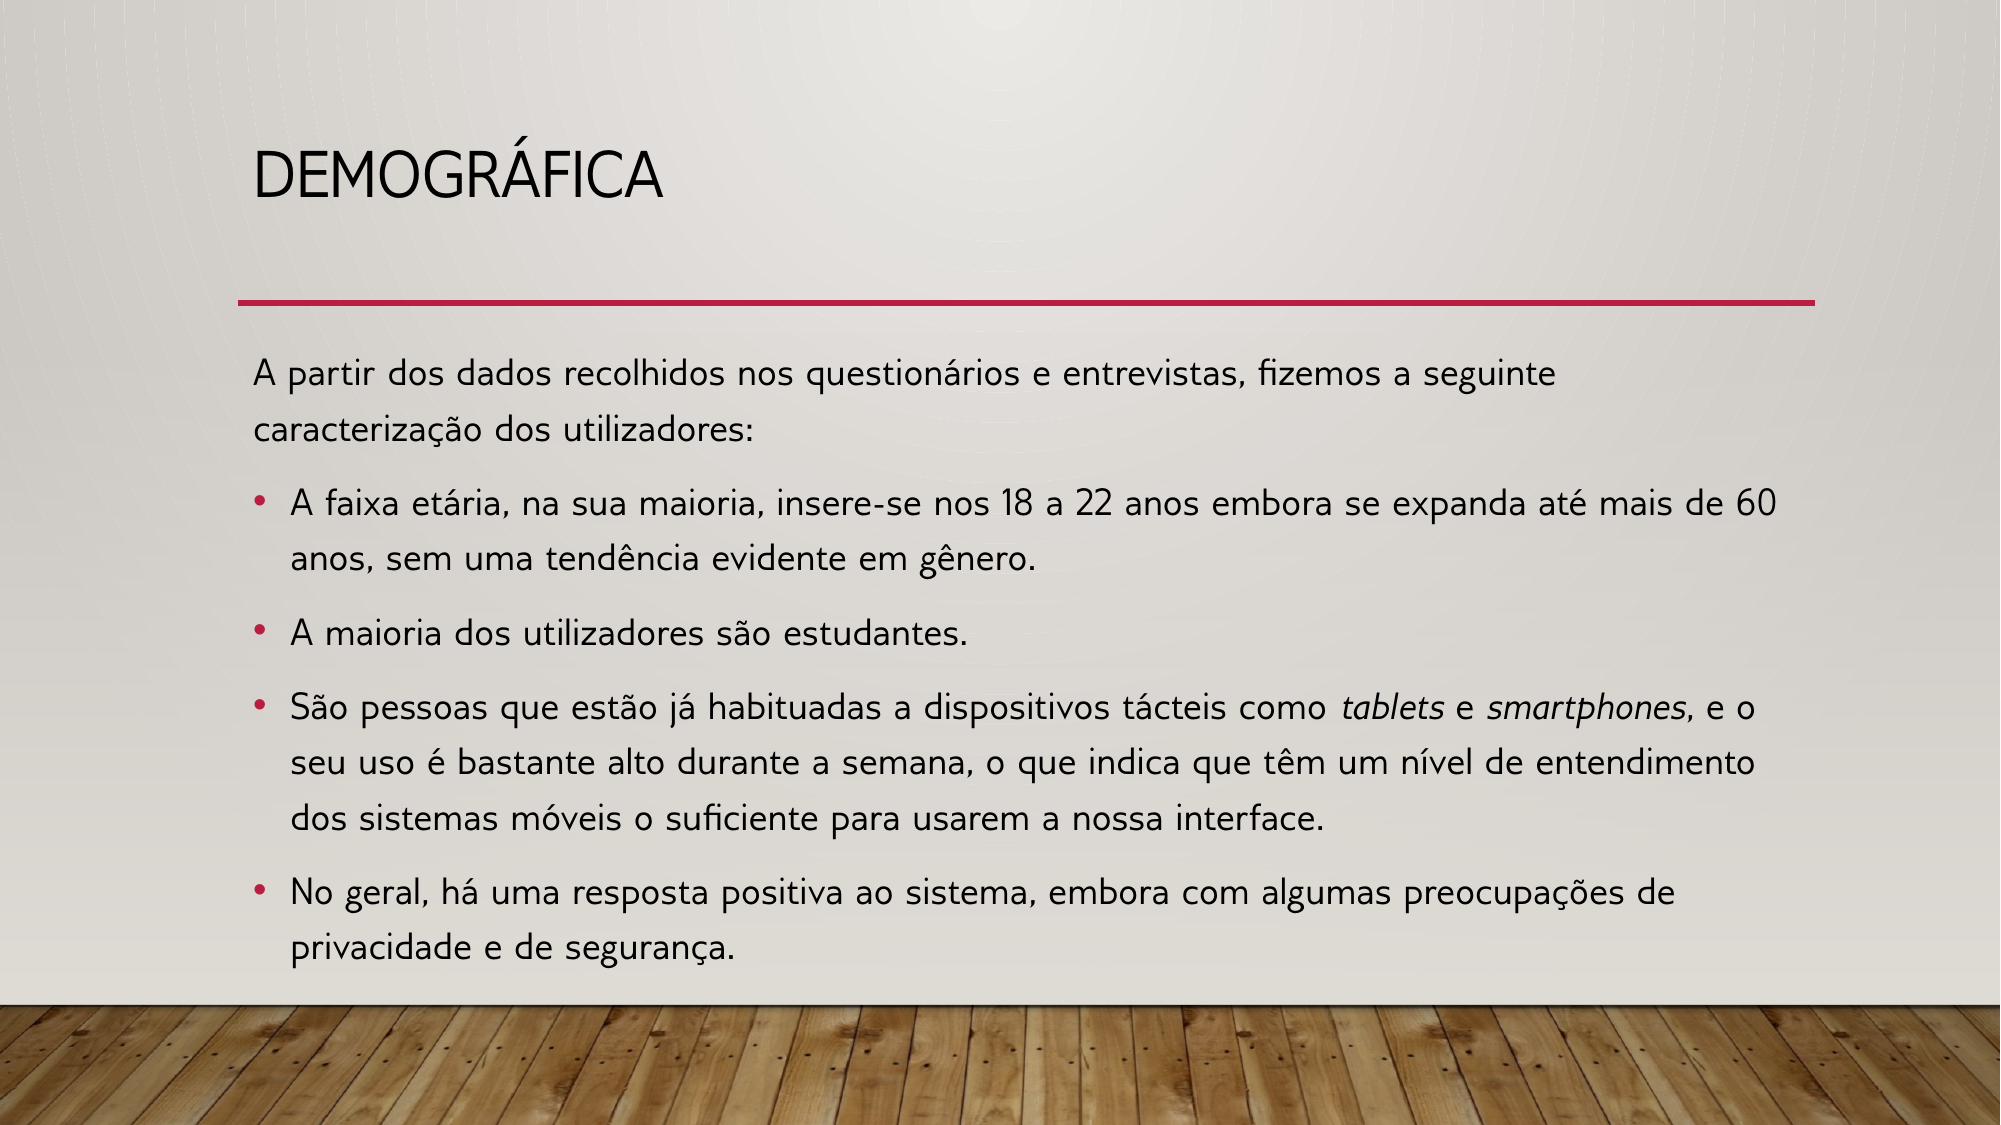

# Demográfica
A partir dos dados recolhidos nos questionários e entrevistas, fizemos a seguinte caracterização dos utilizadores:
A faixa etária, na sua maioria, insere-se nos 18 a 22 anos embora se expanda até mais de 60 anos, sem uma tendência evidente em gênero.
A maioria dos utilizadores são estudantes.
São pessoas que estão já habituadas a dispositivos tácteis como tablets e smartphones, e o seu uso é bastante alto durante a semana, o que indica que têm um nível de entendimento dos sistemas móveis o suficiente para usarem a nossa interface.
No geral, há uma resposta positiva ao sistema, embora com algumas preocupações de privacidade e de segurança.